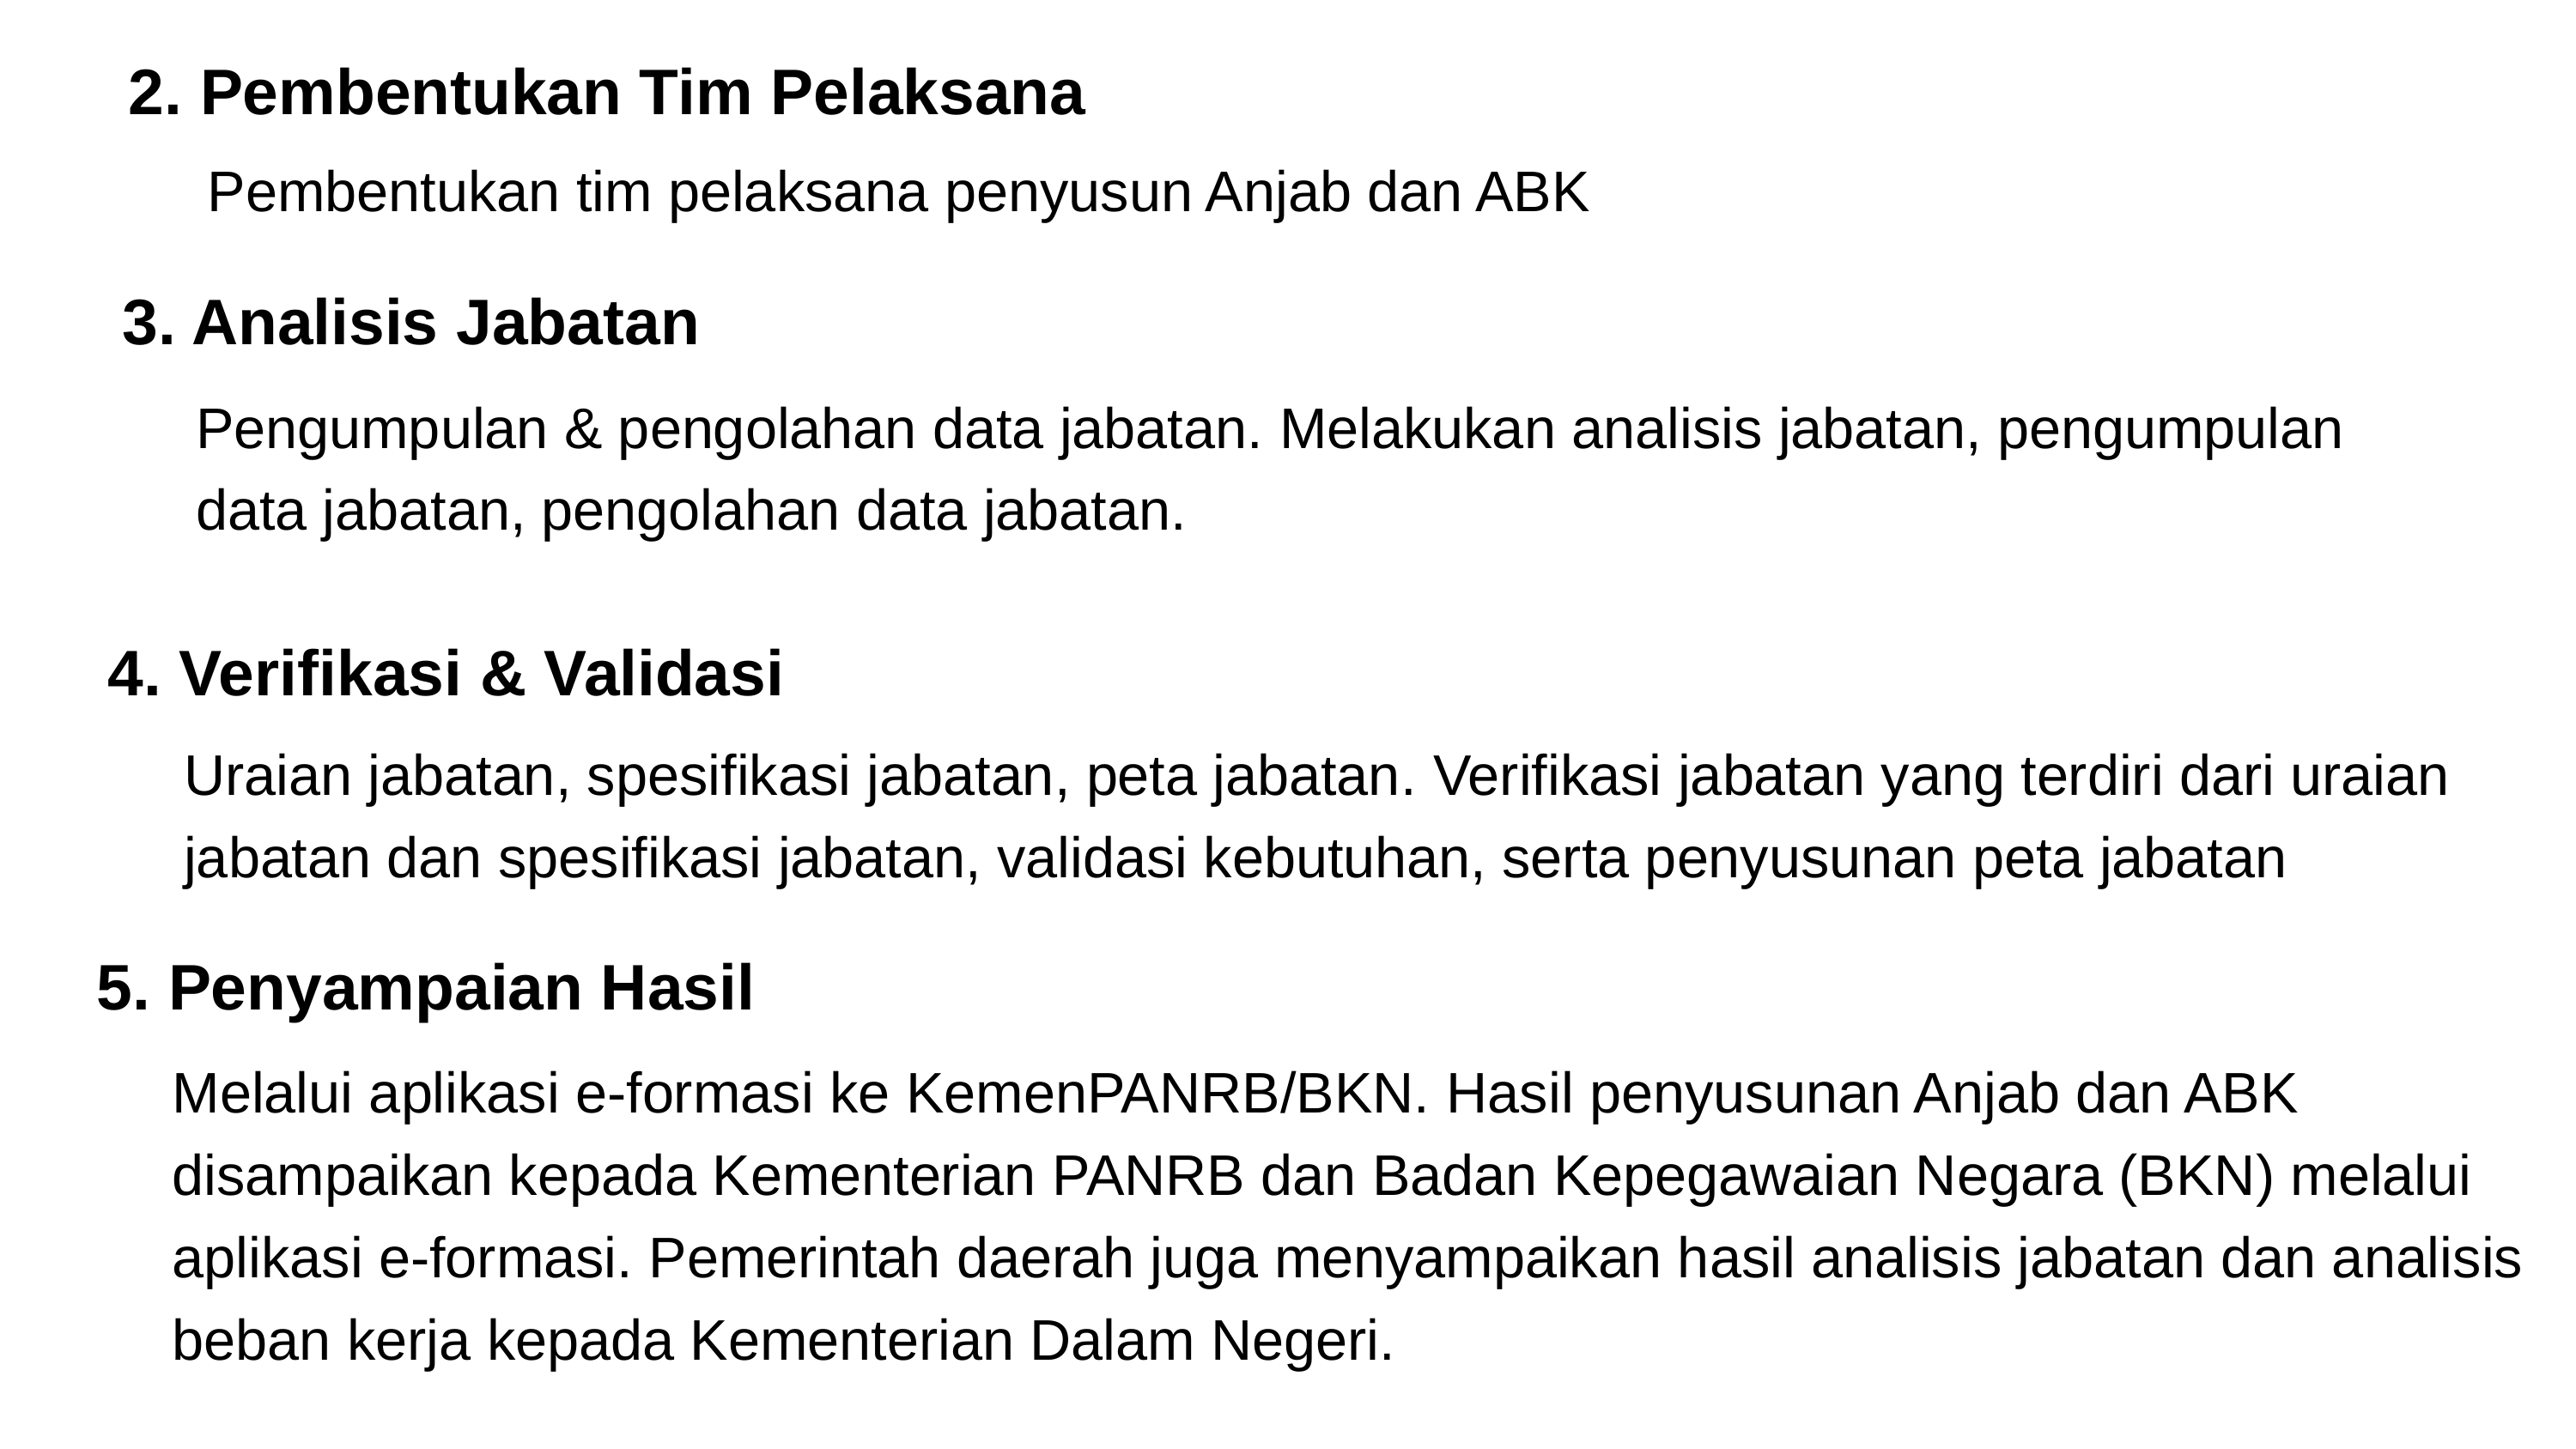

2. Pembentukan Tim Pelaksana
Pembentukan tim pelaksana penyusun Anjab dan ABK
3. Analisis Jabatan
Pengumpulan & pengolahan data jabatan. Melakukan analisis jabatan, pengumpulan data jabatan, pengolahan data jabatan.
4. Verifikasi & Validasi
Uraian jabatan, spesifikasi jabatan, peta jabatan. Verifikasi jabatan yang terdiri dari uraian jabatan dan spesifikasi jabatan, validasi kebutuhan, serta penyusunan peta jabatan
5. Penyampaian Hasil
Melalui aplikasi e-formasi ke KemenPANRB/BKN. Hasil penyusunan Anjab dan ABK disampaikan kepada Kementerian PANRB dan Badan Kepegawaian Negara (BKN) melalui aplikasi e-formasi. Pemerintah daerah juga menyampaikan hasil analisis jabatan dan analisis beban kerja kepada Kementerian Dalam Negeri.